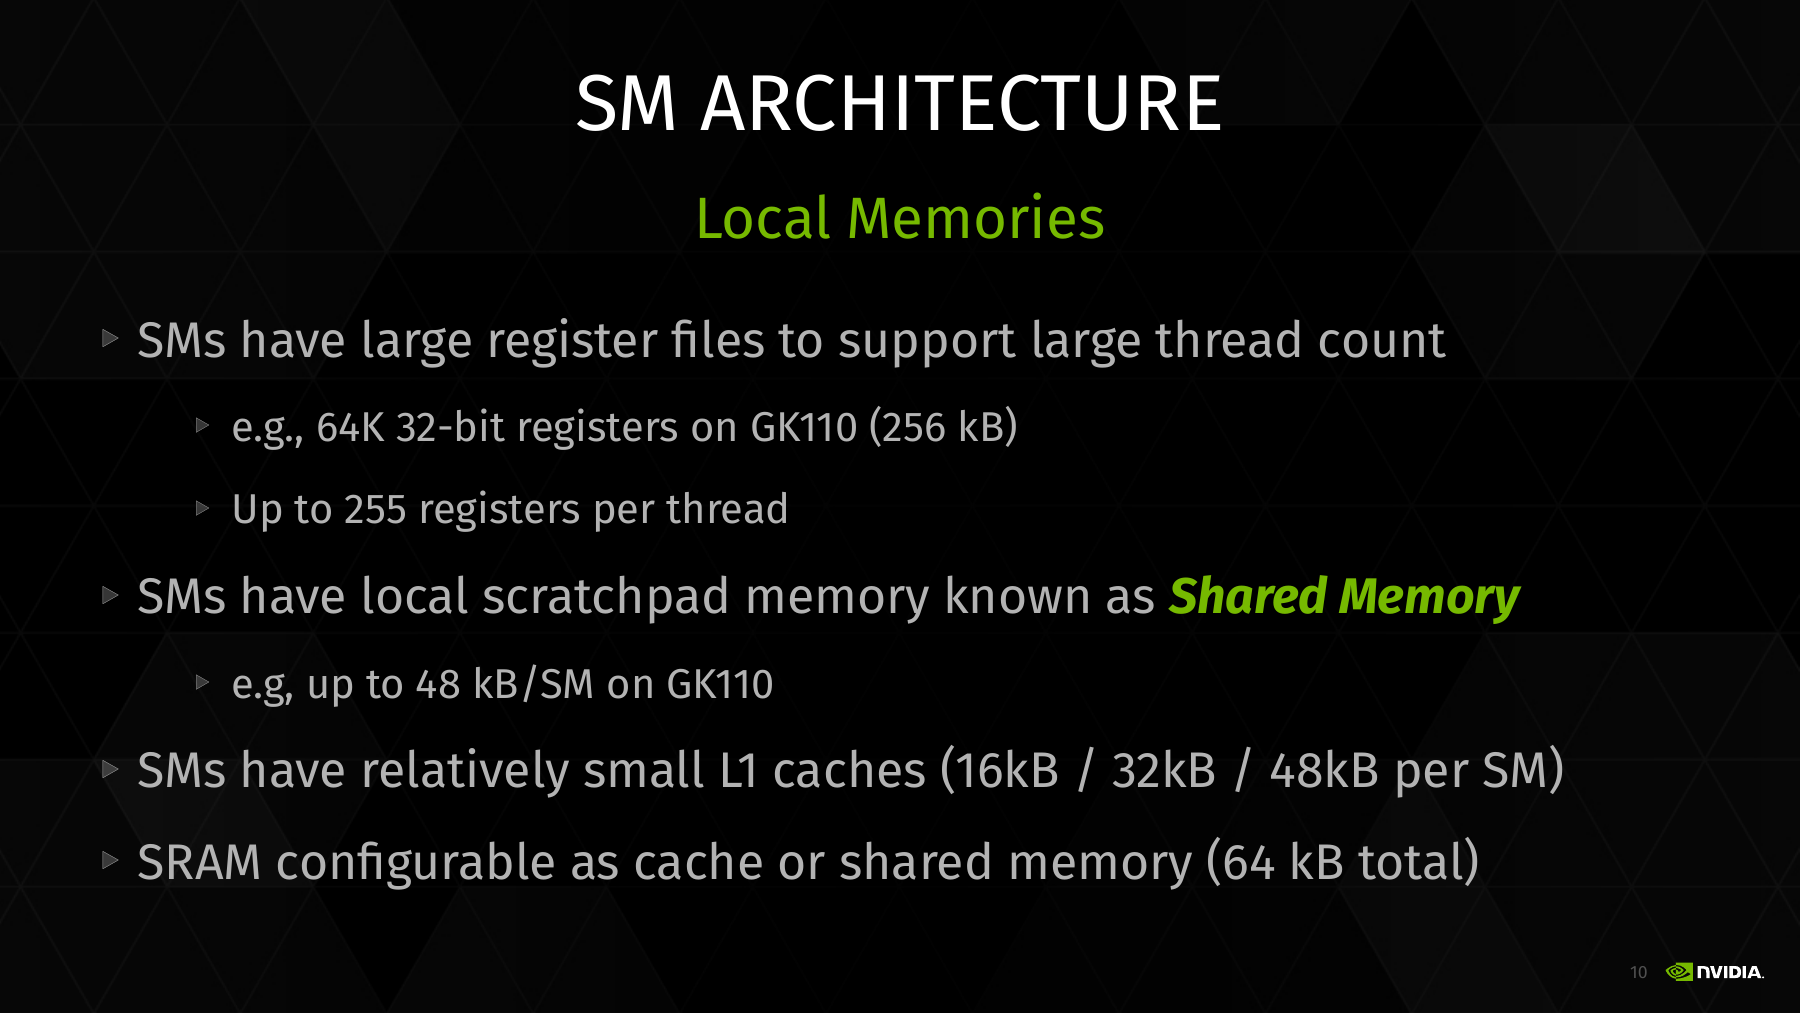

# SM Architecture
Local Memories
SMs have large register files to support large thread count
e.g., 64K 32-bit registers on GK110 (256 kB)
Up to 255 registers per thread
SMs have local scratchpad memory known as Shared Memory
e.g, up to 48 kB/SM on GK110
SMs have relatively small L1 caches (16kB / 32kB / 48kB per SM)
SRAM configurable as cache or shared memory (64 kB total)